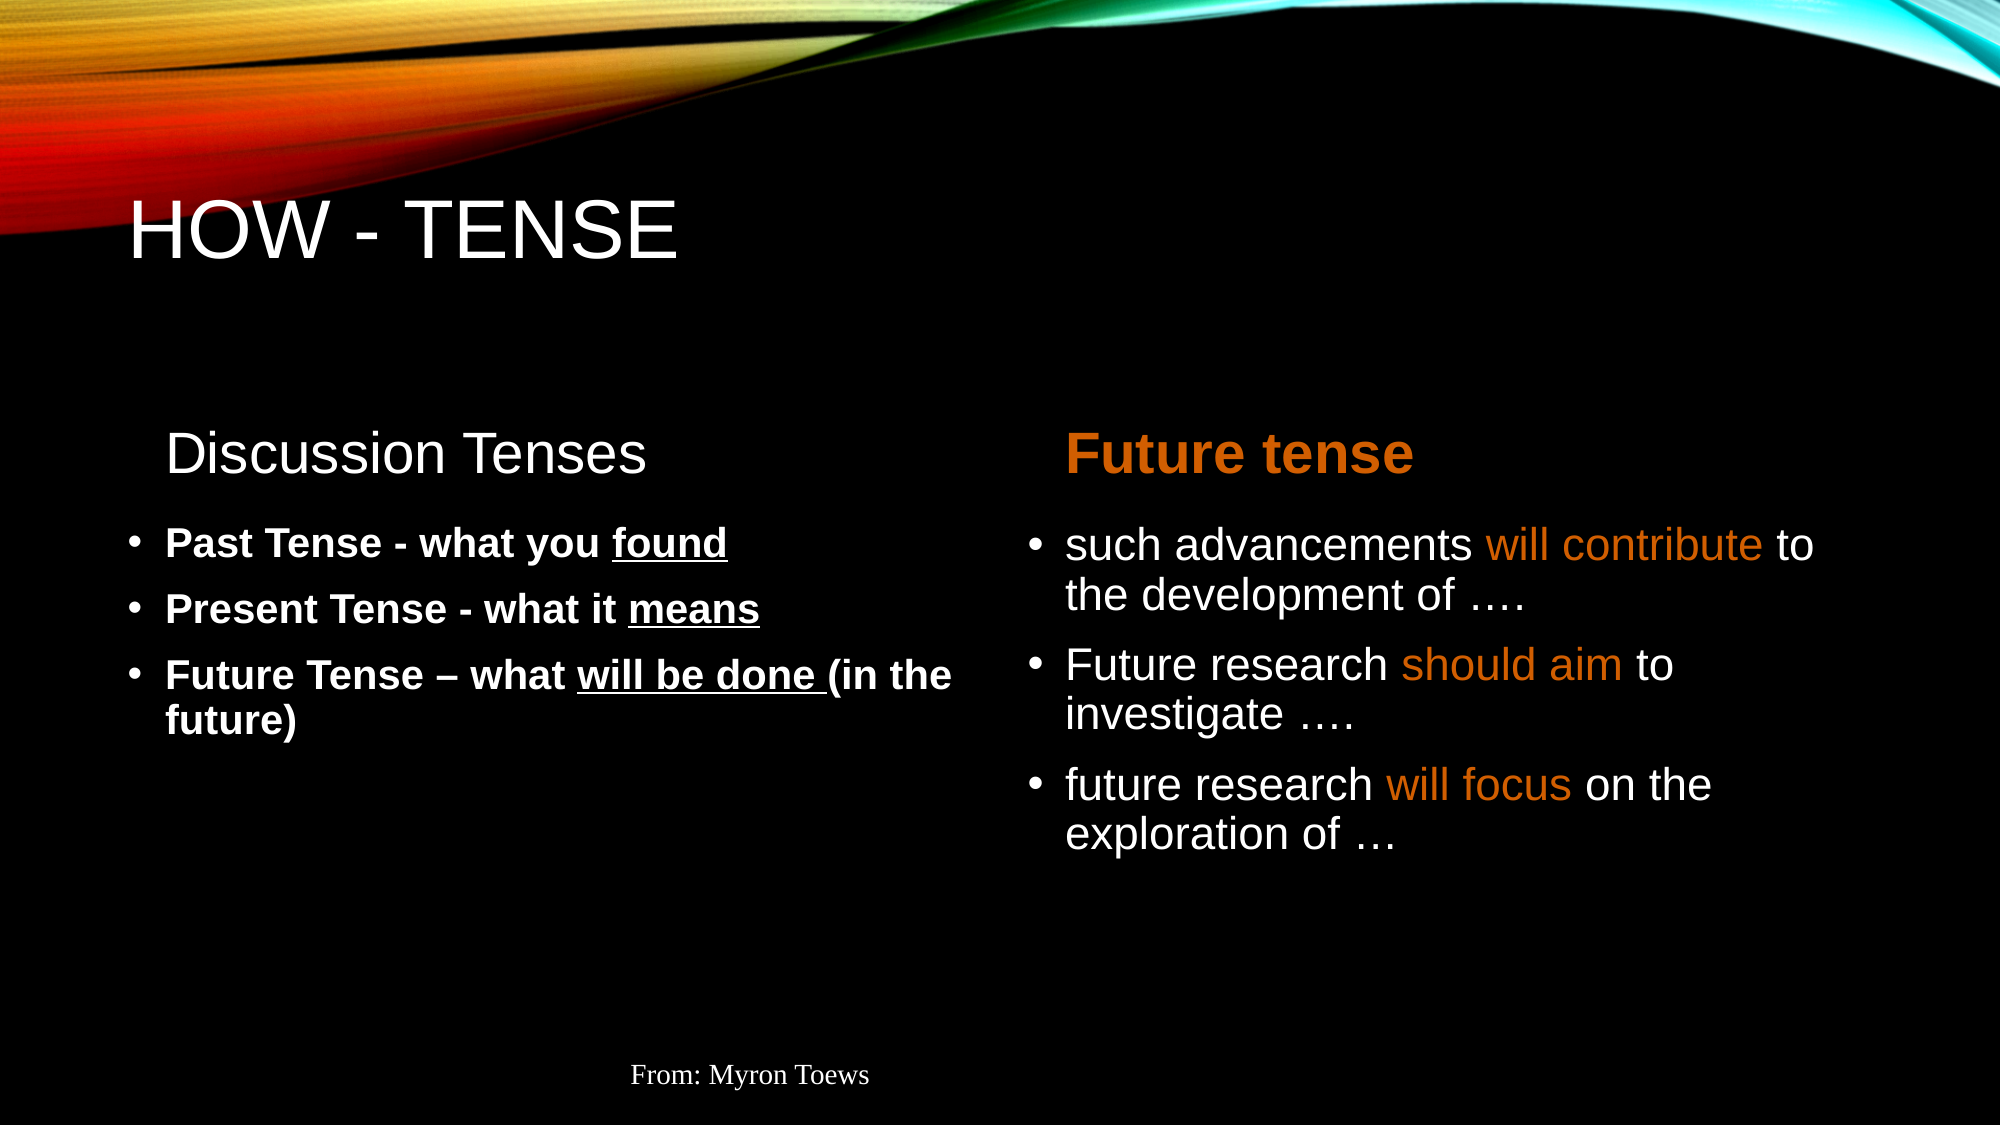

# How - Tense
Discussion Tenses
Future tense
Past Tense - what you found
Present Tense - what it means
Future Tense – what will be done (in the future)

such advancements will contribute to the development of ….
Future research should aim to investigate ….
future research will focus on the exploration of …
From: Myron Toews